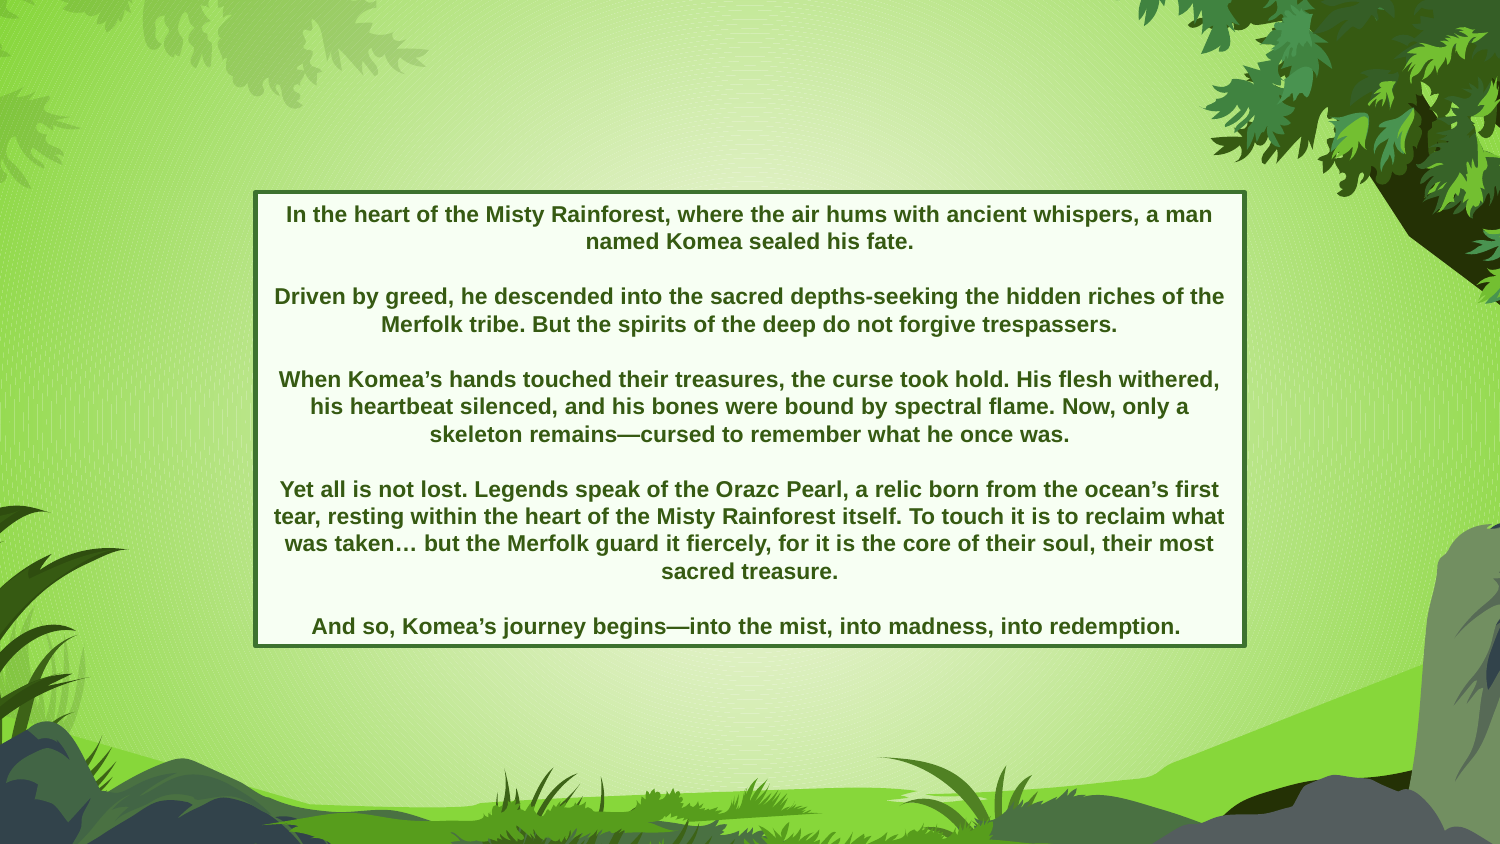

In the heart of the Misty Rainforest, where the air hums with ancient whispers, a man named Komea sealed his fate.
Driven by greed, he descended into the sacred depths-seeking the hidden riches of the Merfolk tribe. But the spirits of the deep do not forgive trespassers.

When Komea’s hands touched their treasures, the curse took hold. His flesh withered, his heartbeat silenced, and his bones were bound by spectral flame. Now, only a skeleton remains—cursed to remember what he once was.

Yet all is not lost. Legends speak of the Orazc Pearl, a relic born from the ocean’s first tear, resting within the heart of the Misty Rainforest itself. To touch it is to reclaim what was taken… but the Merfolk guard it fiercely, for it is the core of their soul, their most sacred treasure.

And so, Komea’s journey begins—into the mist, into madness, into redemption.